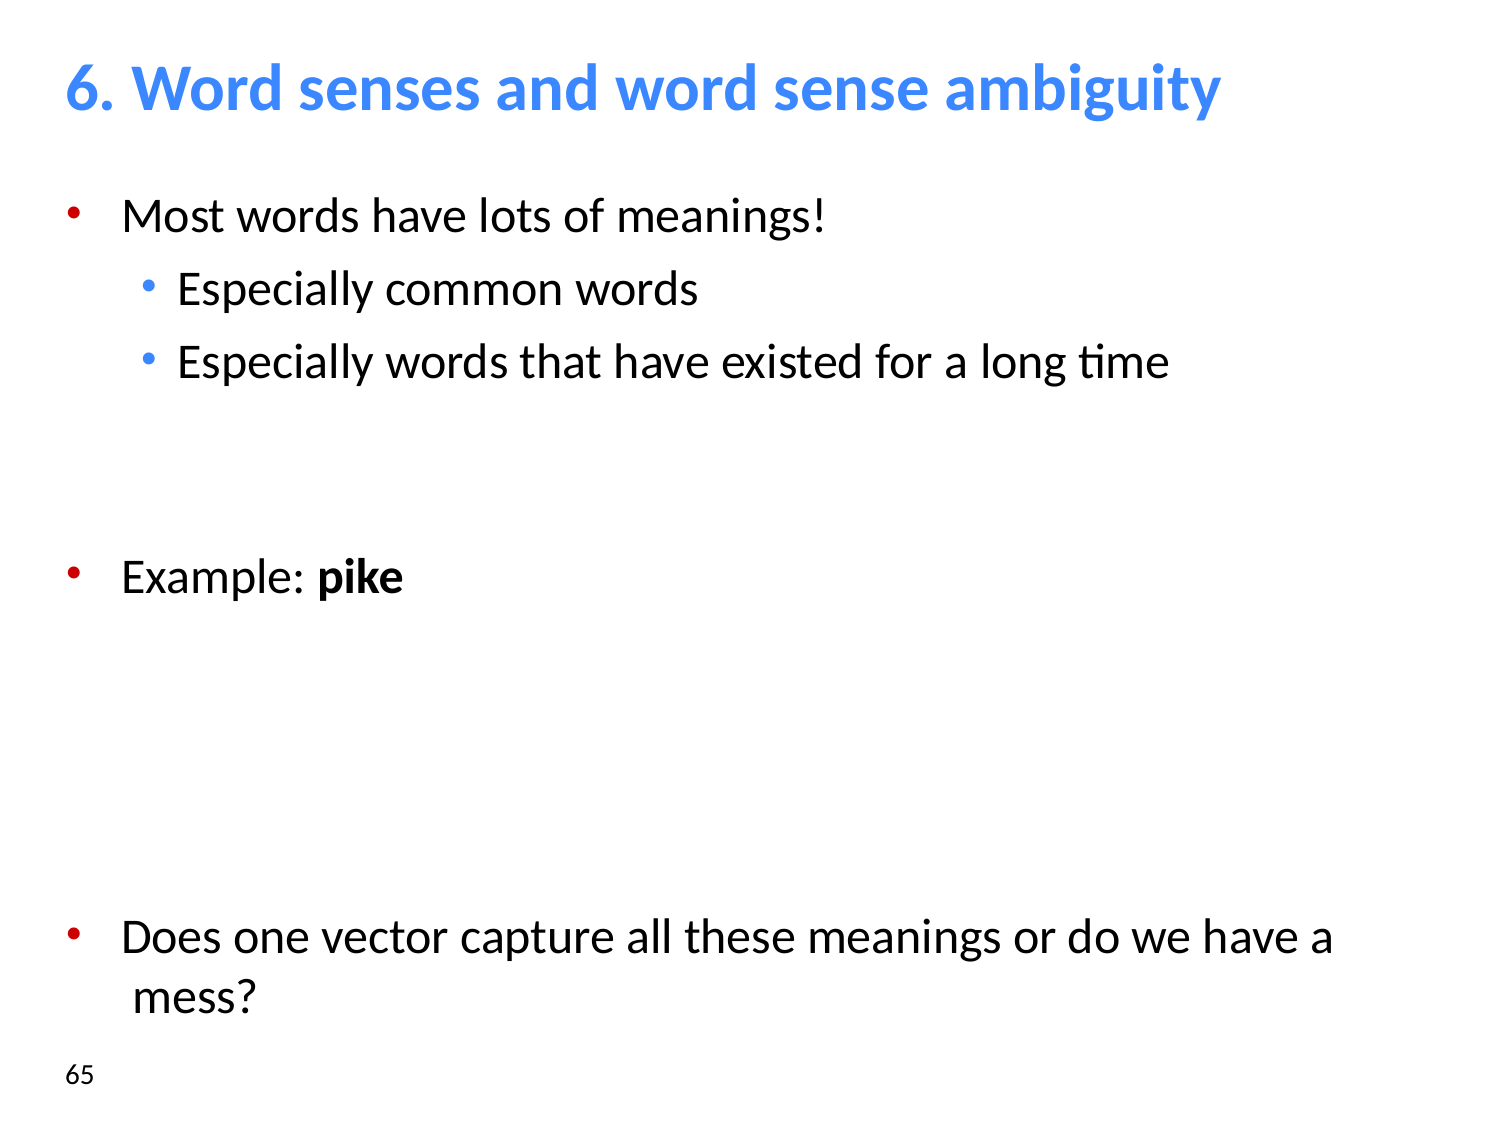

# 6. Word senses and word sense ambiguity
Most words have lots of meanings!
Especially common words
Especially words that have existed for a long time
Example: pike
Does one vector capture all these meanings or do we have a  mess?
65